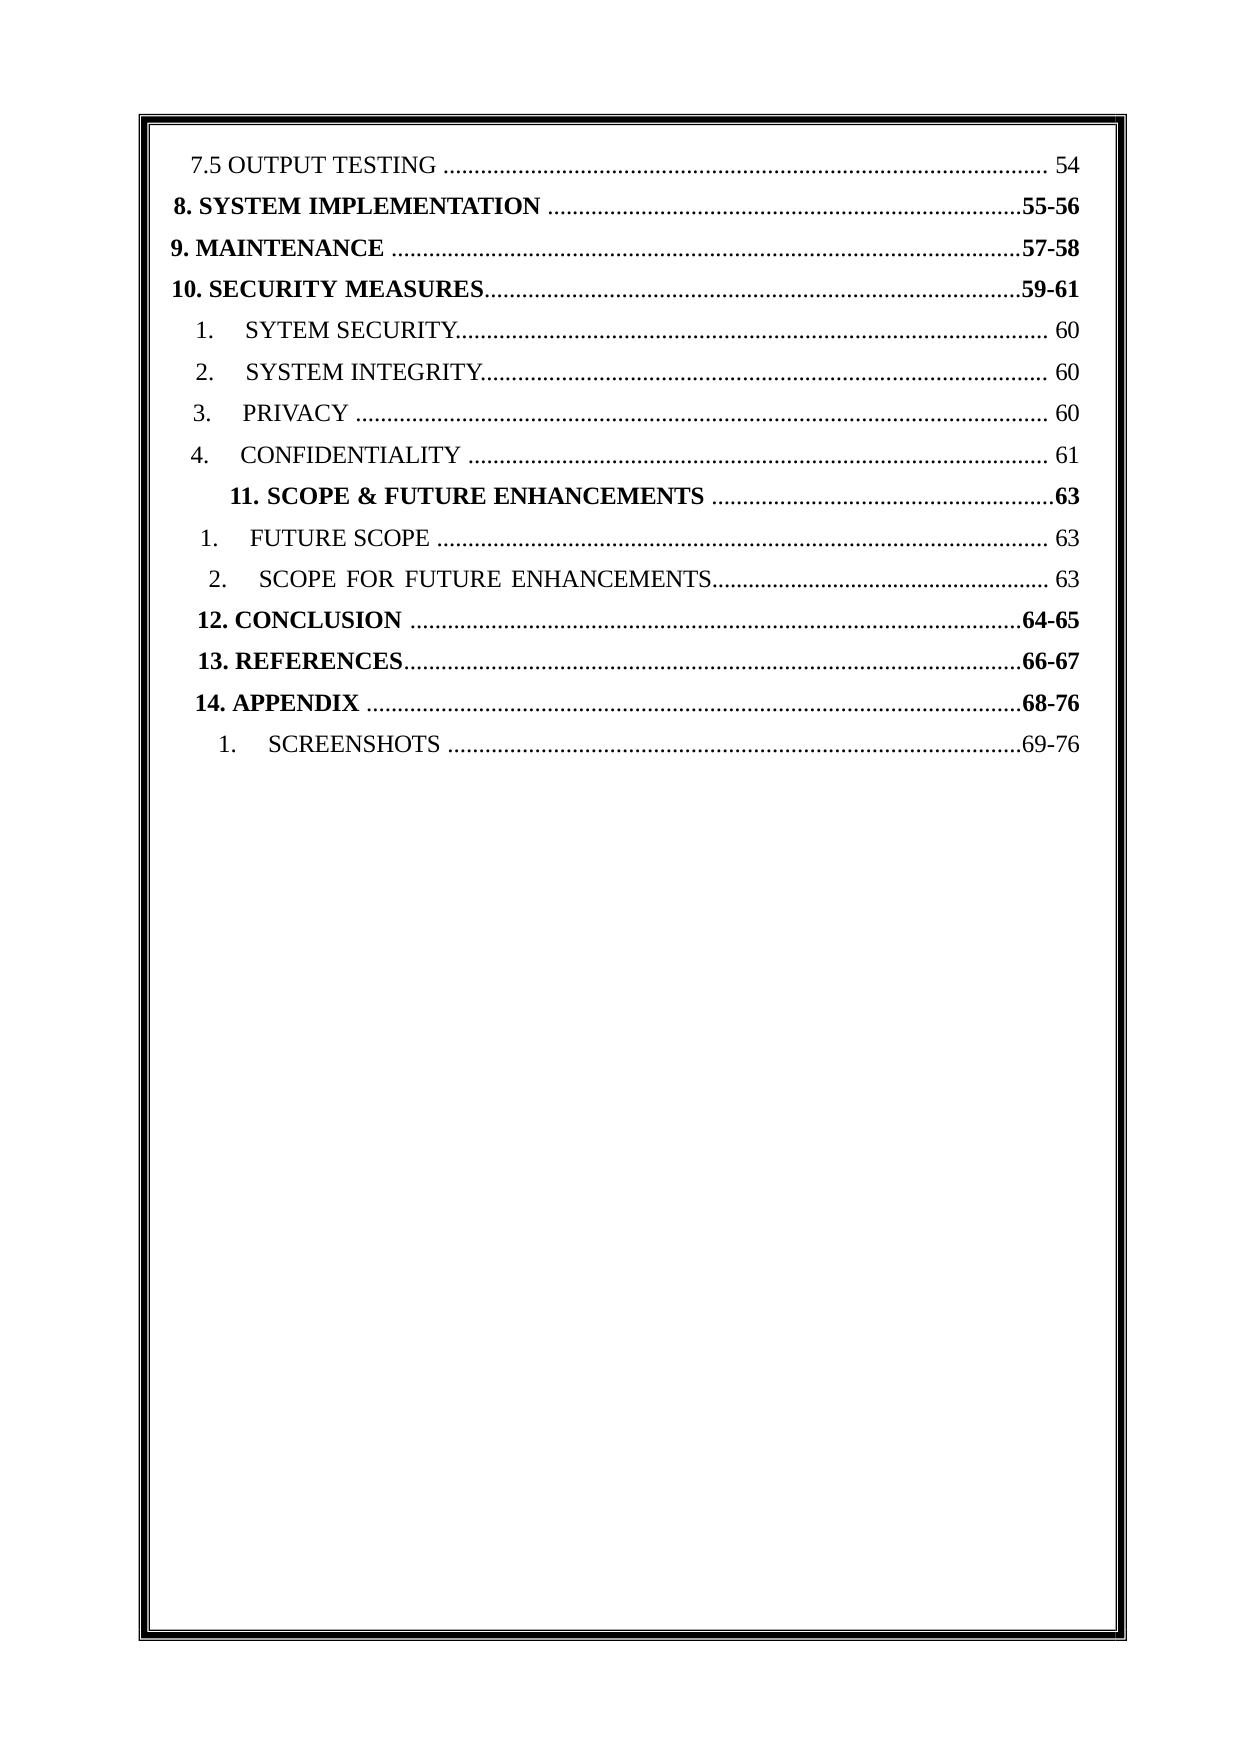

7.5 OUTPUT TESTING ................................................................................................. 54
SYSTEM IMPLEMENTATION ............................................................................55-56
MAINTENANCE .....................................................................................................57-58
SECURITY MEASURES......................................................................................59-61
SYTEM SECURITY............................................................................................... 60
SYSTEM INTEGRITY........................................................................................... 60
PRIVACY ............................................................................................................... 60
CONFIDENTIALITY ............................................................................................. 61
SCOPE & FUTURE ENHANCEMENTS .......................................................63
FUTURE SCOPE .................................................................................................. 63
SCOPE FOR FUTURE ENHANCEMENTS........................................................ 63
CONCLUSION ..................................................................................................64-65
REFERENCES...................................................................................................66-67
APPENDIX .........................................................................................................68-76
SCREENSHOTS ............................................................................................69-76